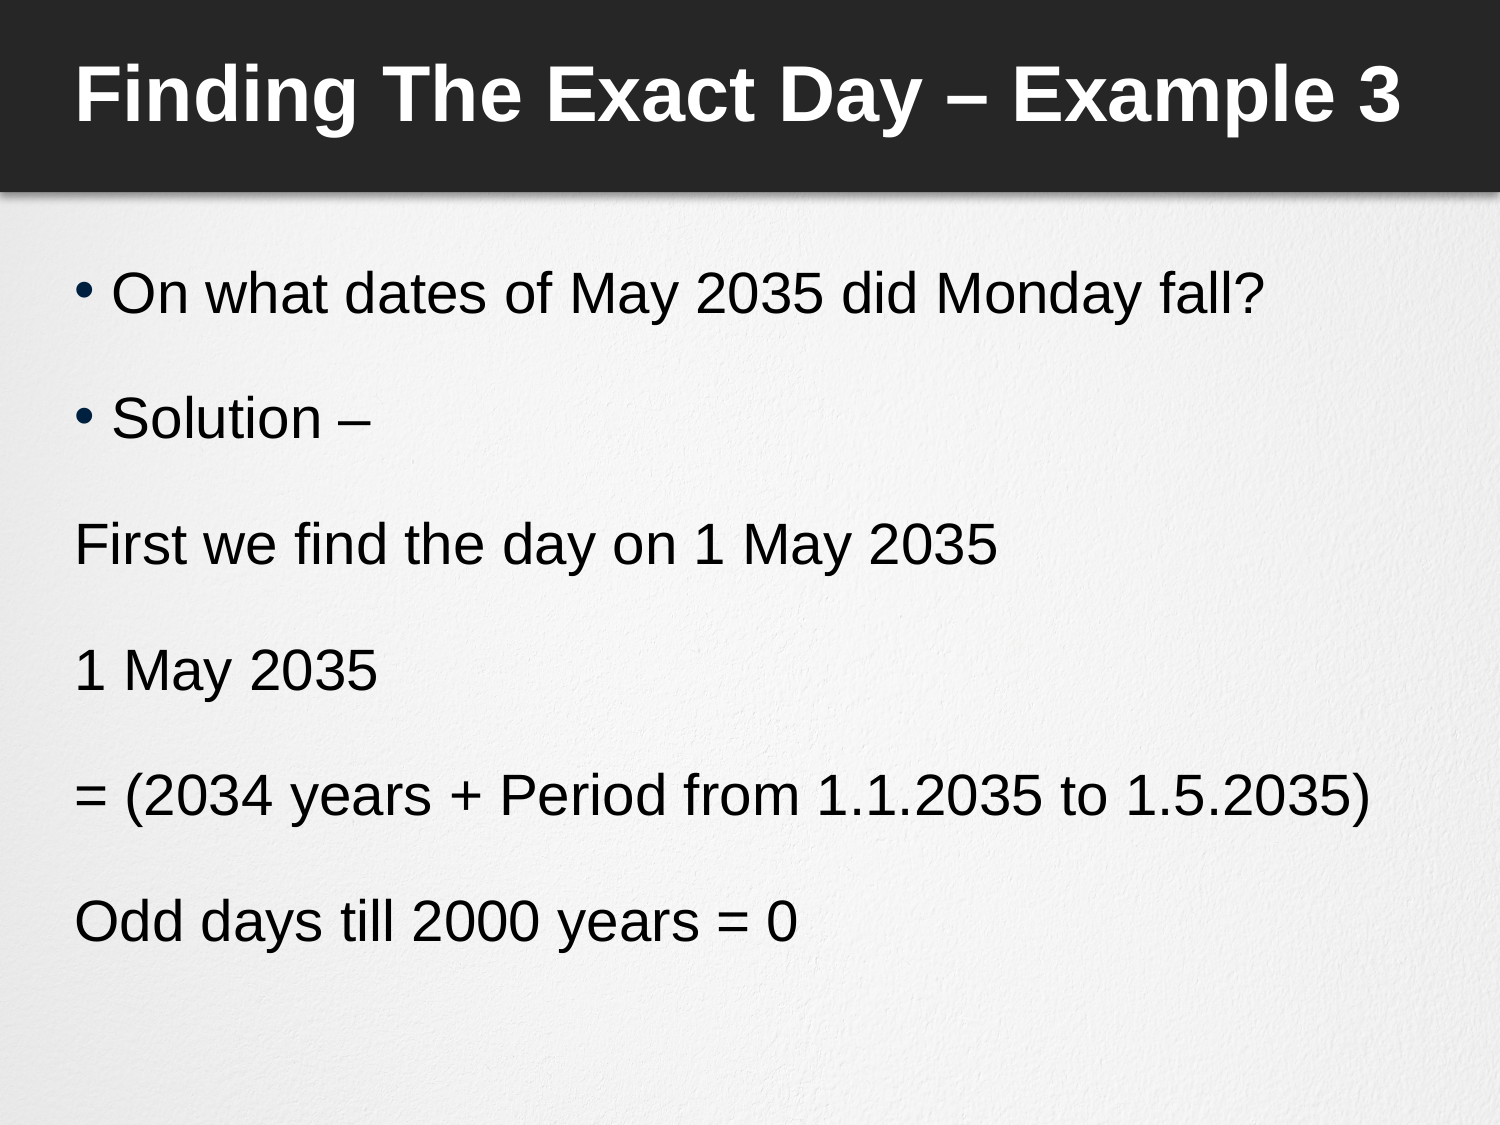

# Finding The Exact Day – Example 3
On what dates of May 2035 did Monday fall?
Solution –
First we find the day on 1 May 2035
1 May 2035
= (2034 years + Period from 1.1.2035 to 1.5.2035)
Odd days till 2000 years = 0